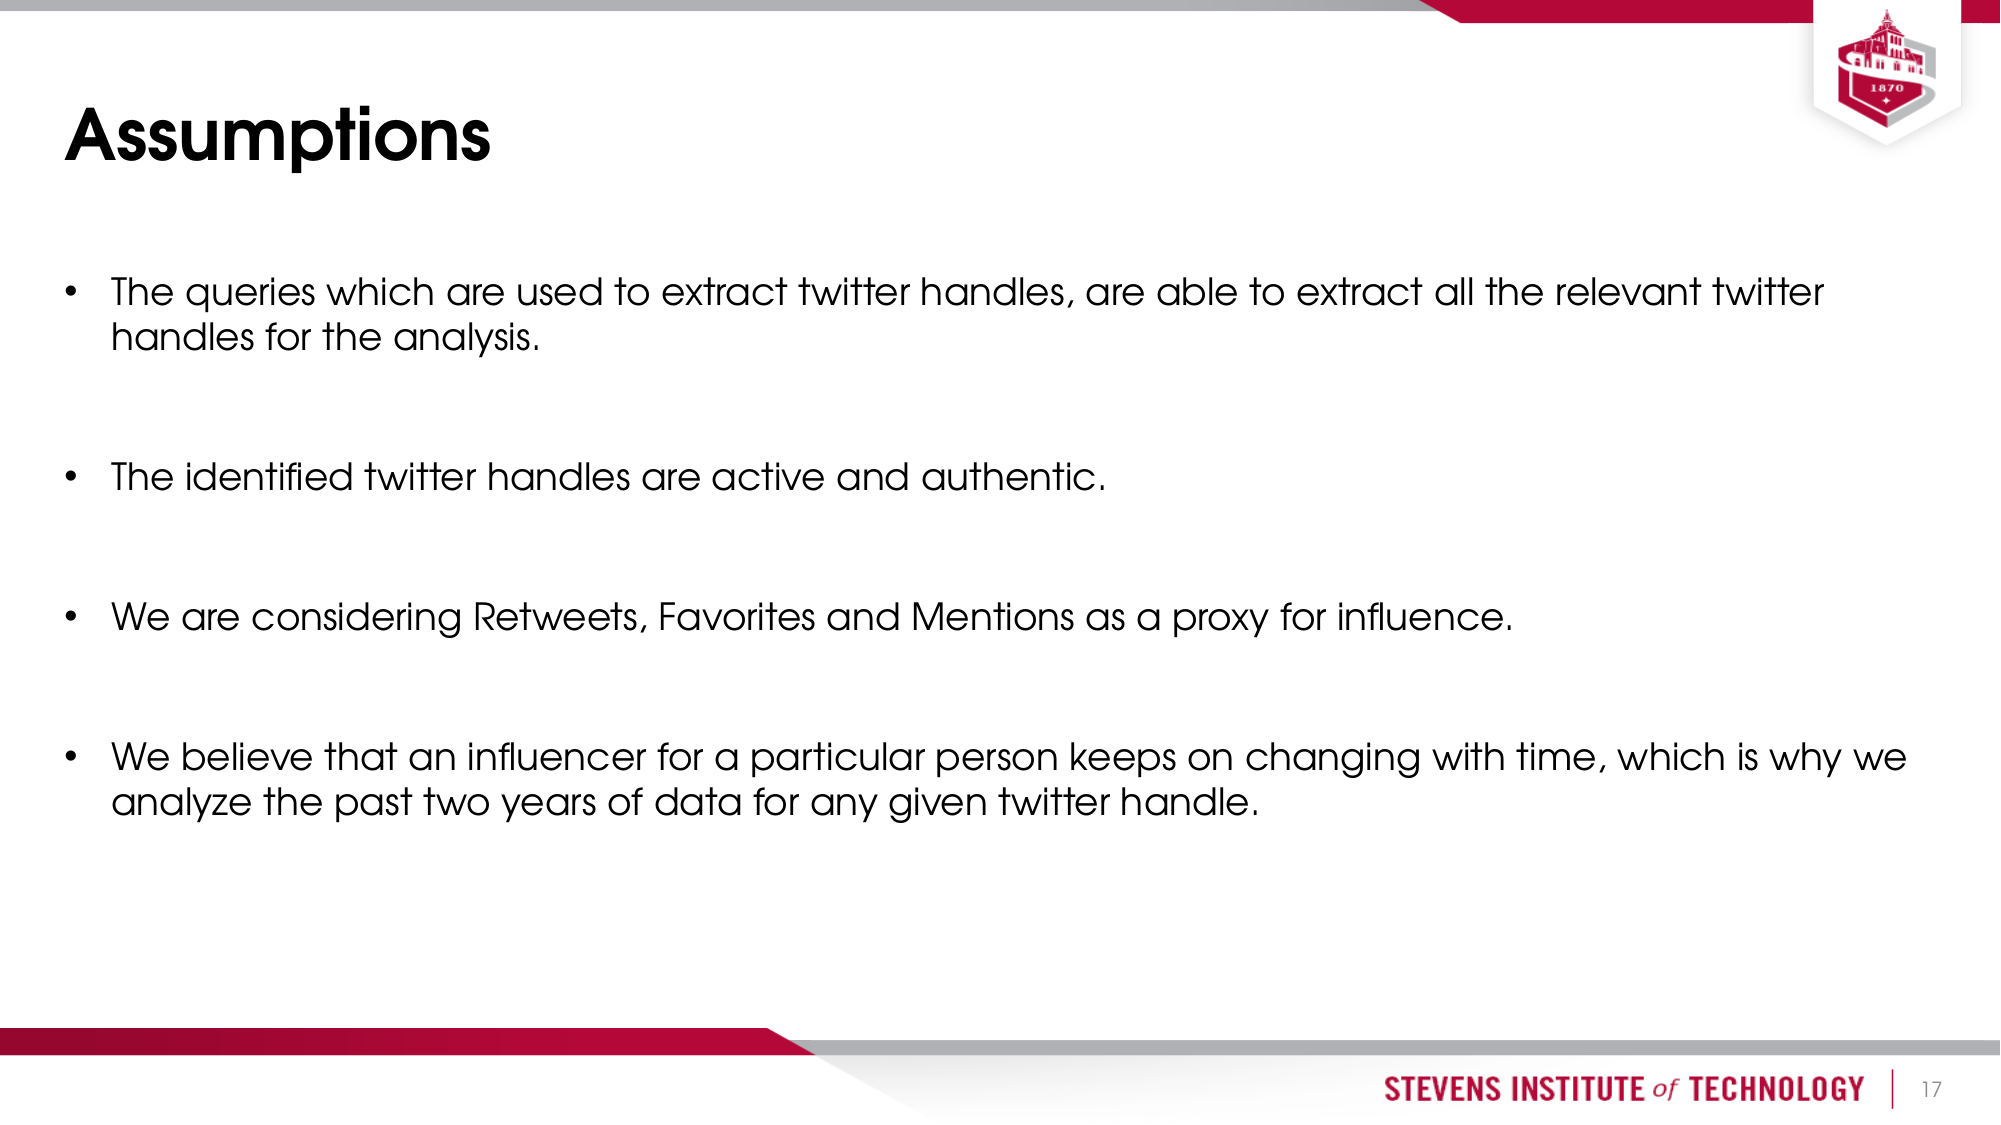

# Assumptions
The queries which are used to extract twitter handles, are able to extract all the relevant twitter handles for the analysis.

The identified twitter handles are active and authentic.

We are considering Retweets, Favorites and Mentions as a proxy for influence.

We believe that an influencer for a particular person keeps on changing with time, which is why we analyze the past two years of data for any given twitter handle.

17